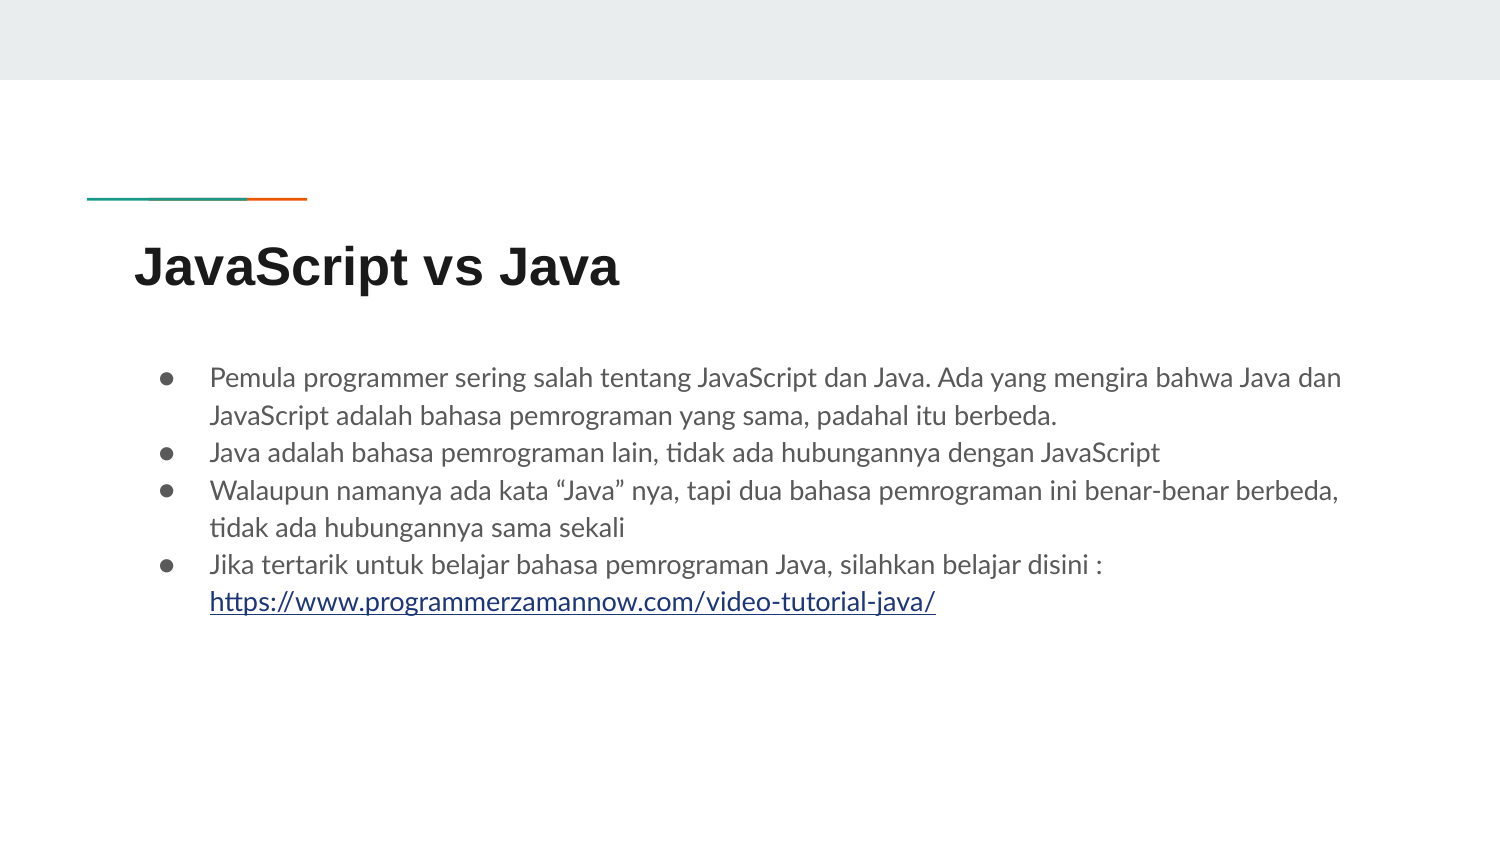

# JavaScript vs Java
Pemula programmer sering salah tentang JavaScript dan Java. Ada yang mengira bahwa Java dan JavaScript adalah bahasa pemrograman yang sama, padahal itu berbeda.
Java adalah bahasa pemrograman lain, tidak ada hubungannya dengan JavaScript
Walaupun namanya ada kata “Java” nya, tapi dua bahasa pemrograman ini benar-benar berbeda, tidak ada hubungannya sama sekali
Jika tertarik untuk belajar bahasa pemrograman Java, silahkan belajar disini : https://www.programmerzamannow.com/video-tutorial-java/